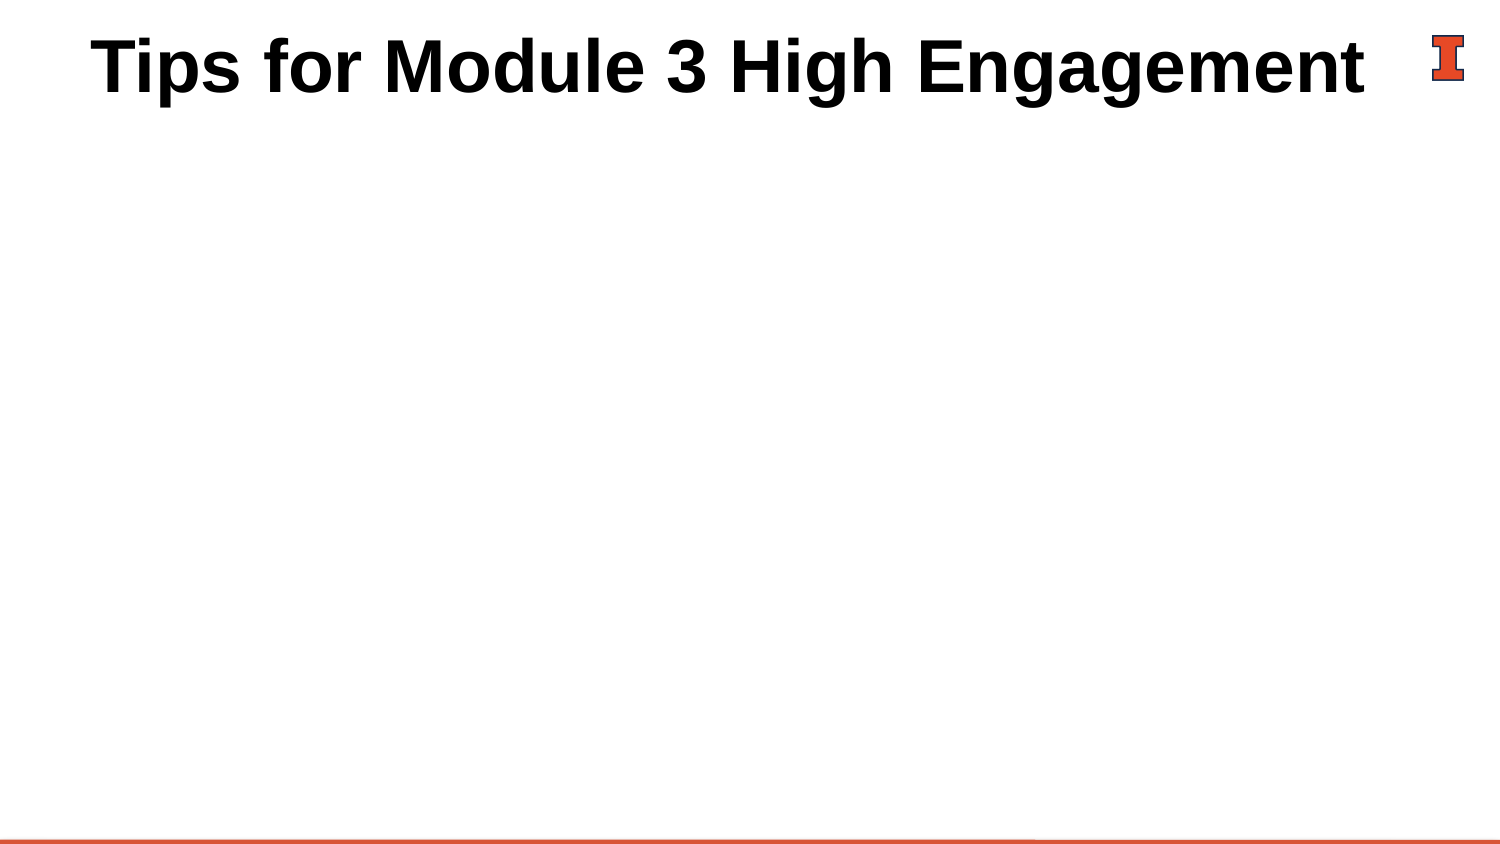

# Tips for Module 3 High Engagement